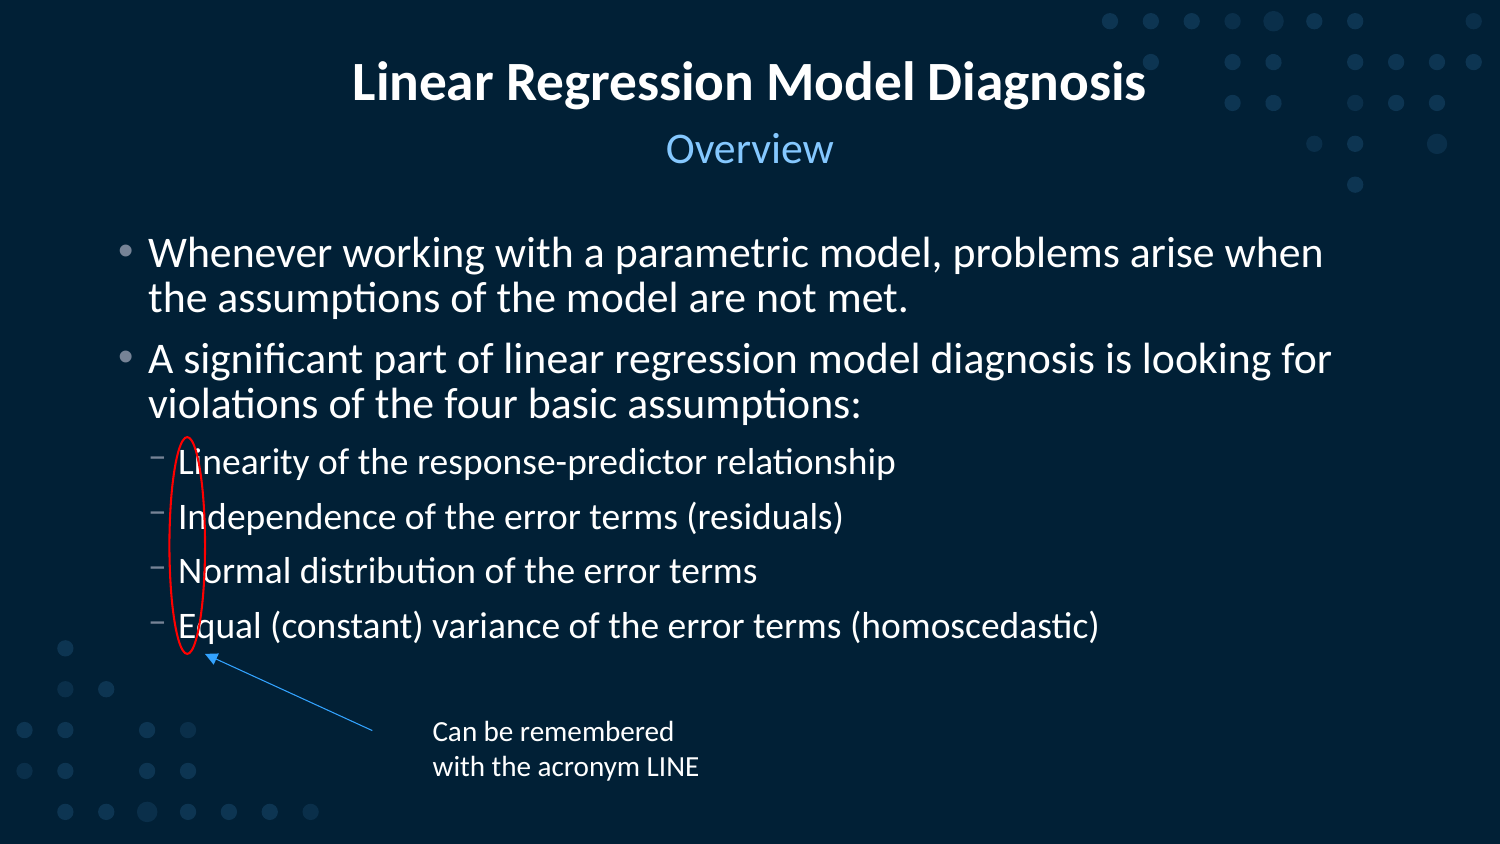

# Linear Regression Model Diagnosis
Overview
Whenever working with a parametric model, problems arise when the assumptions of the model are not met.
A significant part of linear regression model diagnosis is looking for violations of the four basic assumptions:
Linearity of the response-predictor relationship
Independence of the error terms (residuals)
Normal distribution of the error terms
Equal (constant) variance of the error terms (homoscedastic)

Can be remembered with the acronym LINE